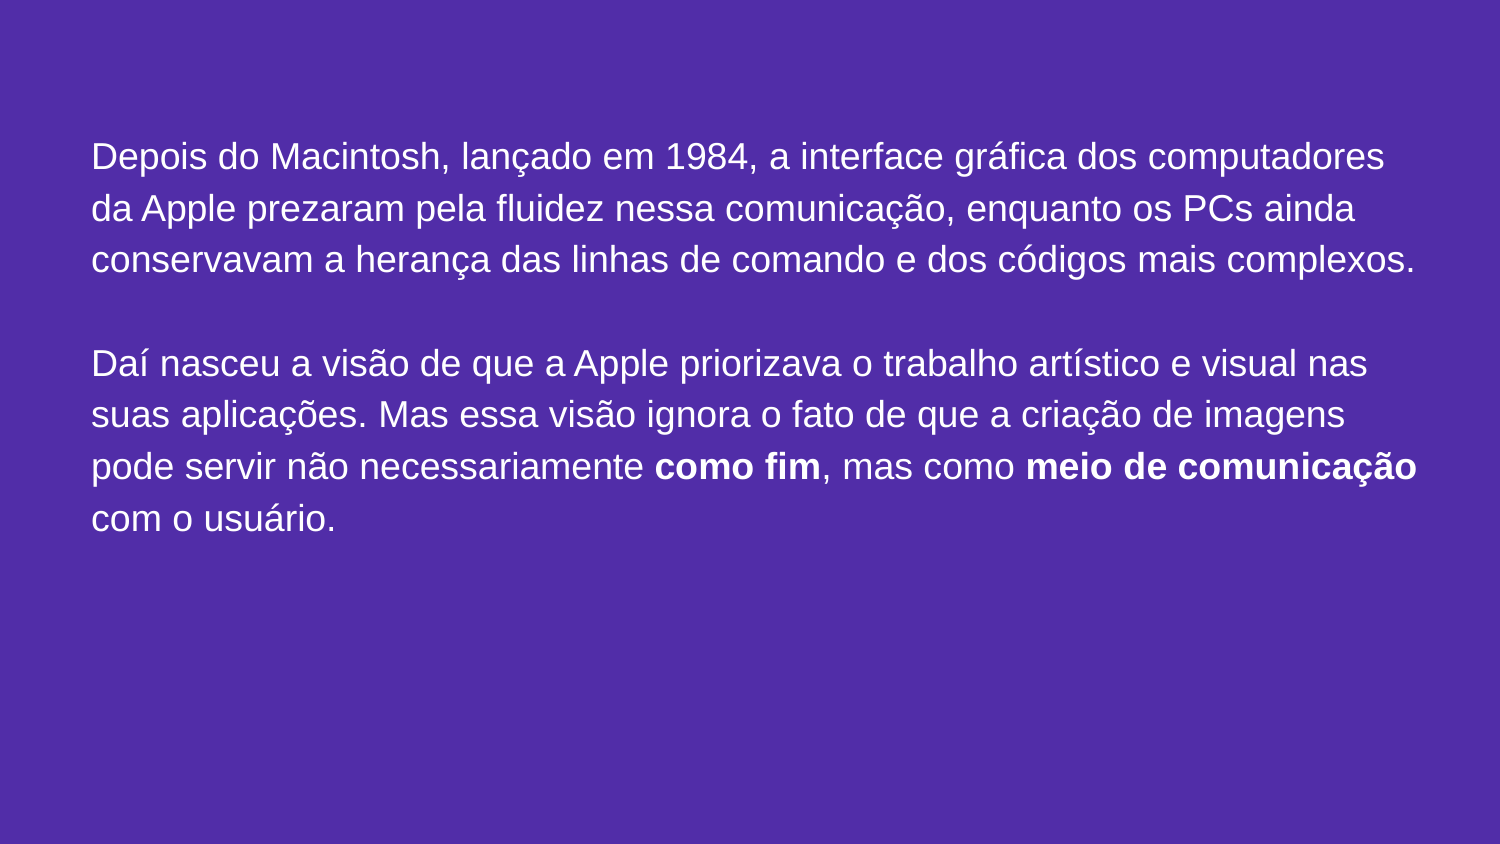

Depois do Macintosh, lançado em 1984, a interface gráfica dos computadores da Apple prezaram pela fluidez nessa comunicação, enquanto os PCs ainda conservavam a herança das linhas de comando e dos códigos mais complexos.

Daí nasceu a visão de que a Apple priorizava o trabalho artístico e visual nas suas aplicações. Mas essa visão ignora o fato de que a criação de imagens pode servir não necessariamente como fim, mas como meio de comunicação com o usuário.